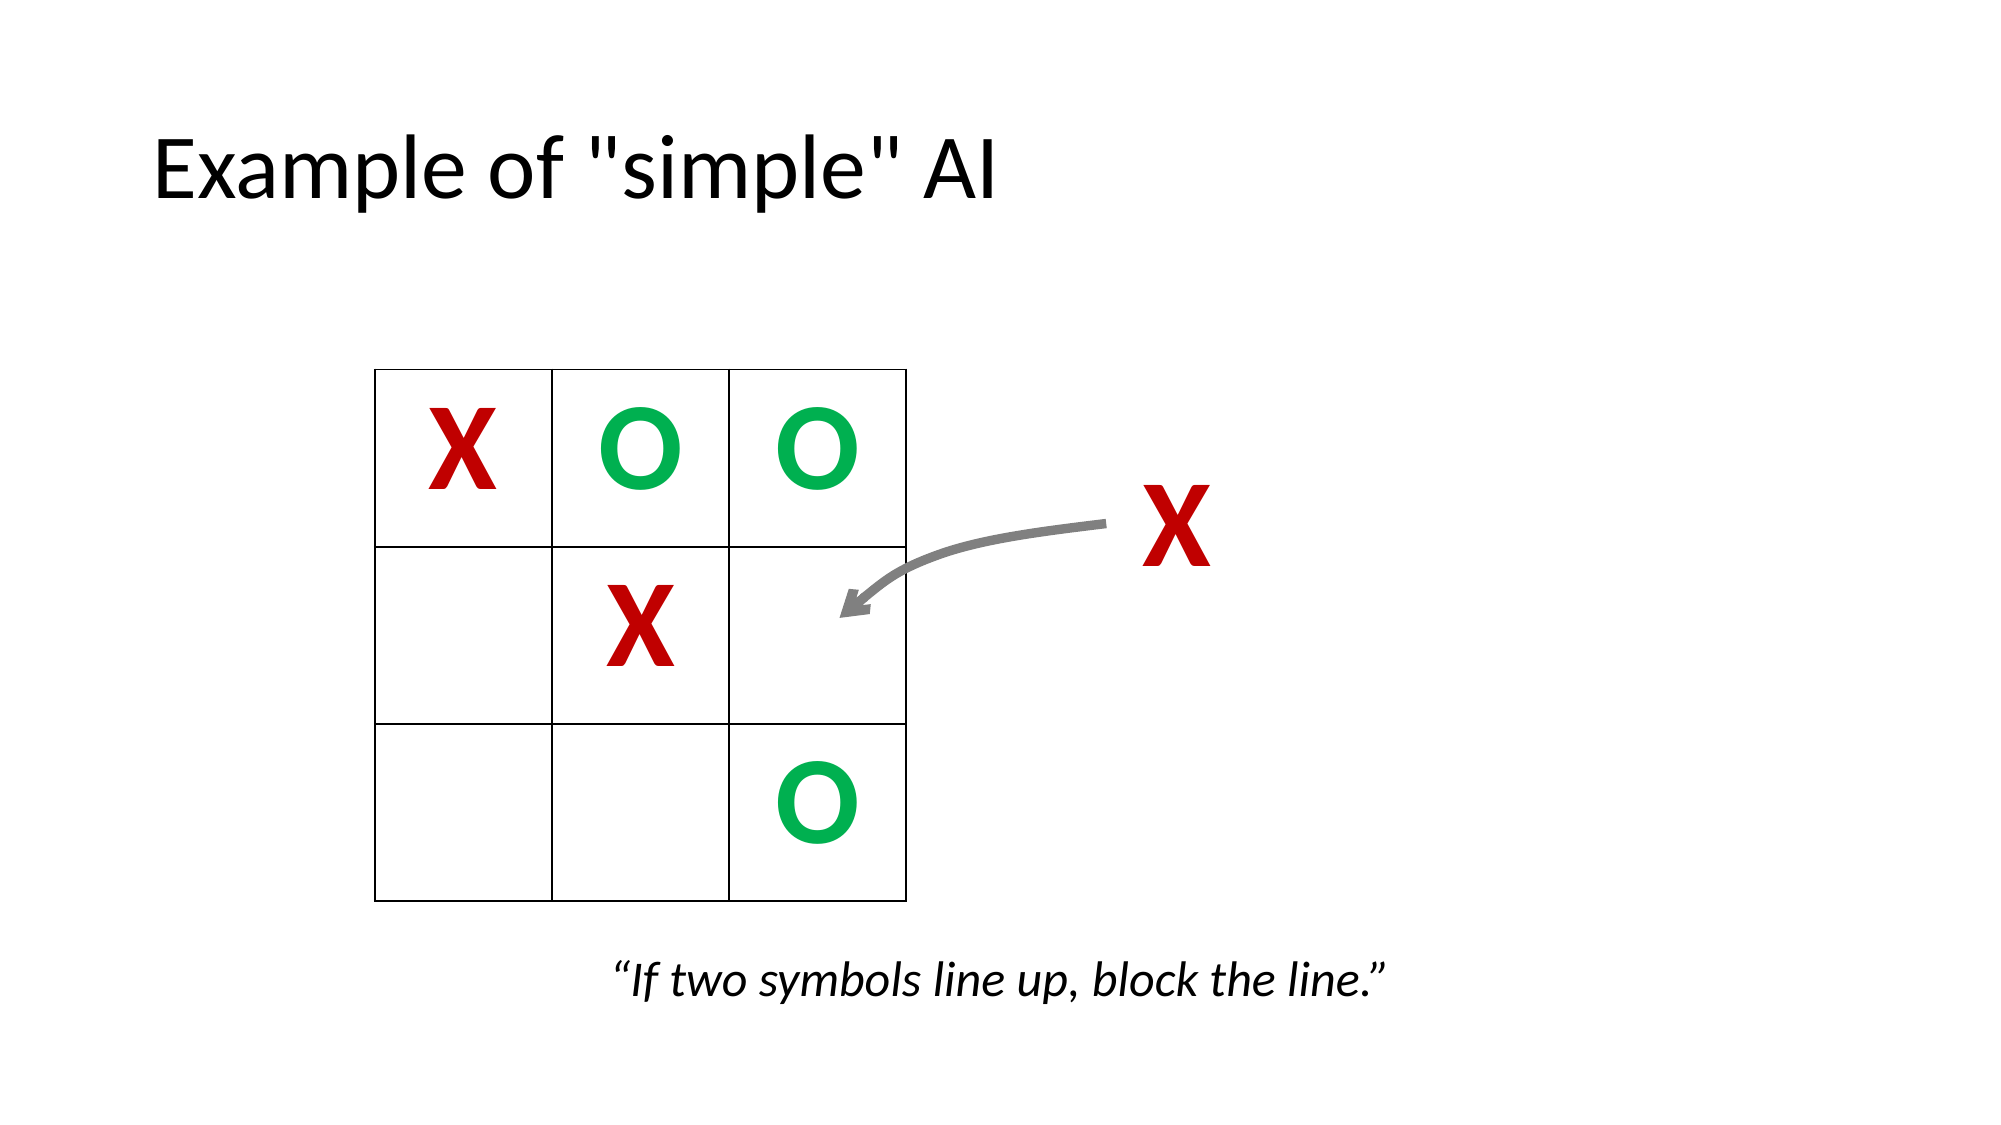

# Example of "simple" AI
| X | O | O |
| --- | --- | --- |
|  | X |  |
|  |  | O |
X

“If two symbols line up, block the line.”